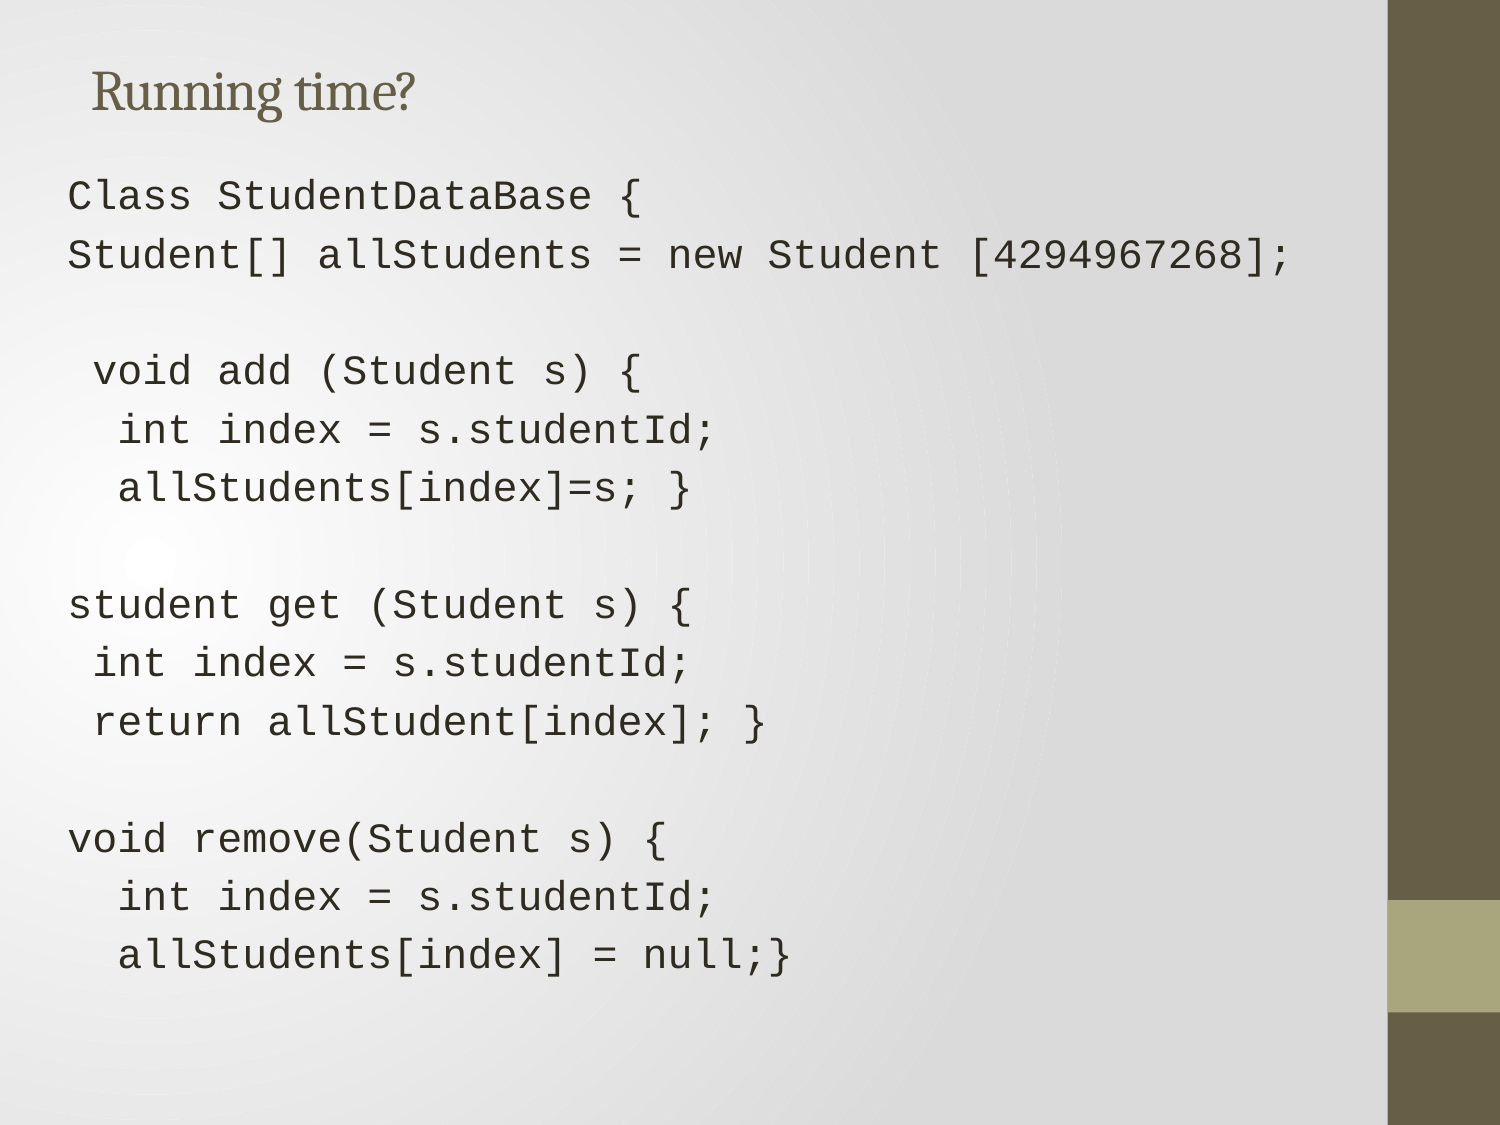

# Running time?
Class StudentDataBase {
Student[] allStudents = new Student [4294967268];

 void add (Student s) {
  int index = s.studentId;
  allStudents[index]=s; }

student get (Student s) {
 int index = s.studentId;
 return allStudent[index]; }

void remove(Student s) {
  int index = s.studentId;
  allStudents[index] = null;}